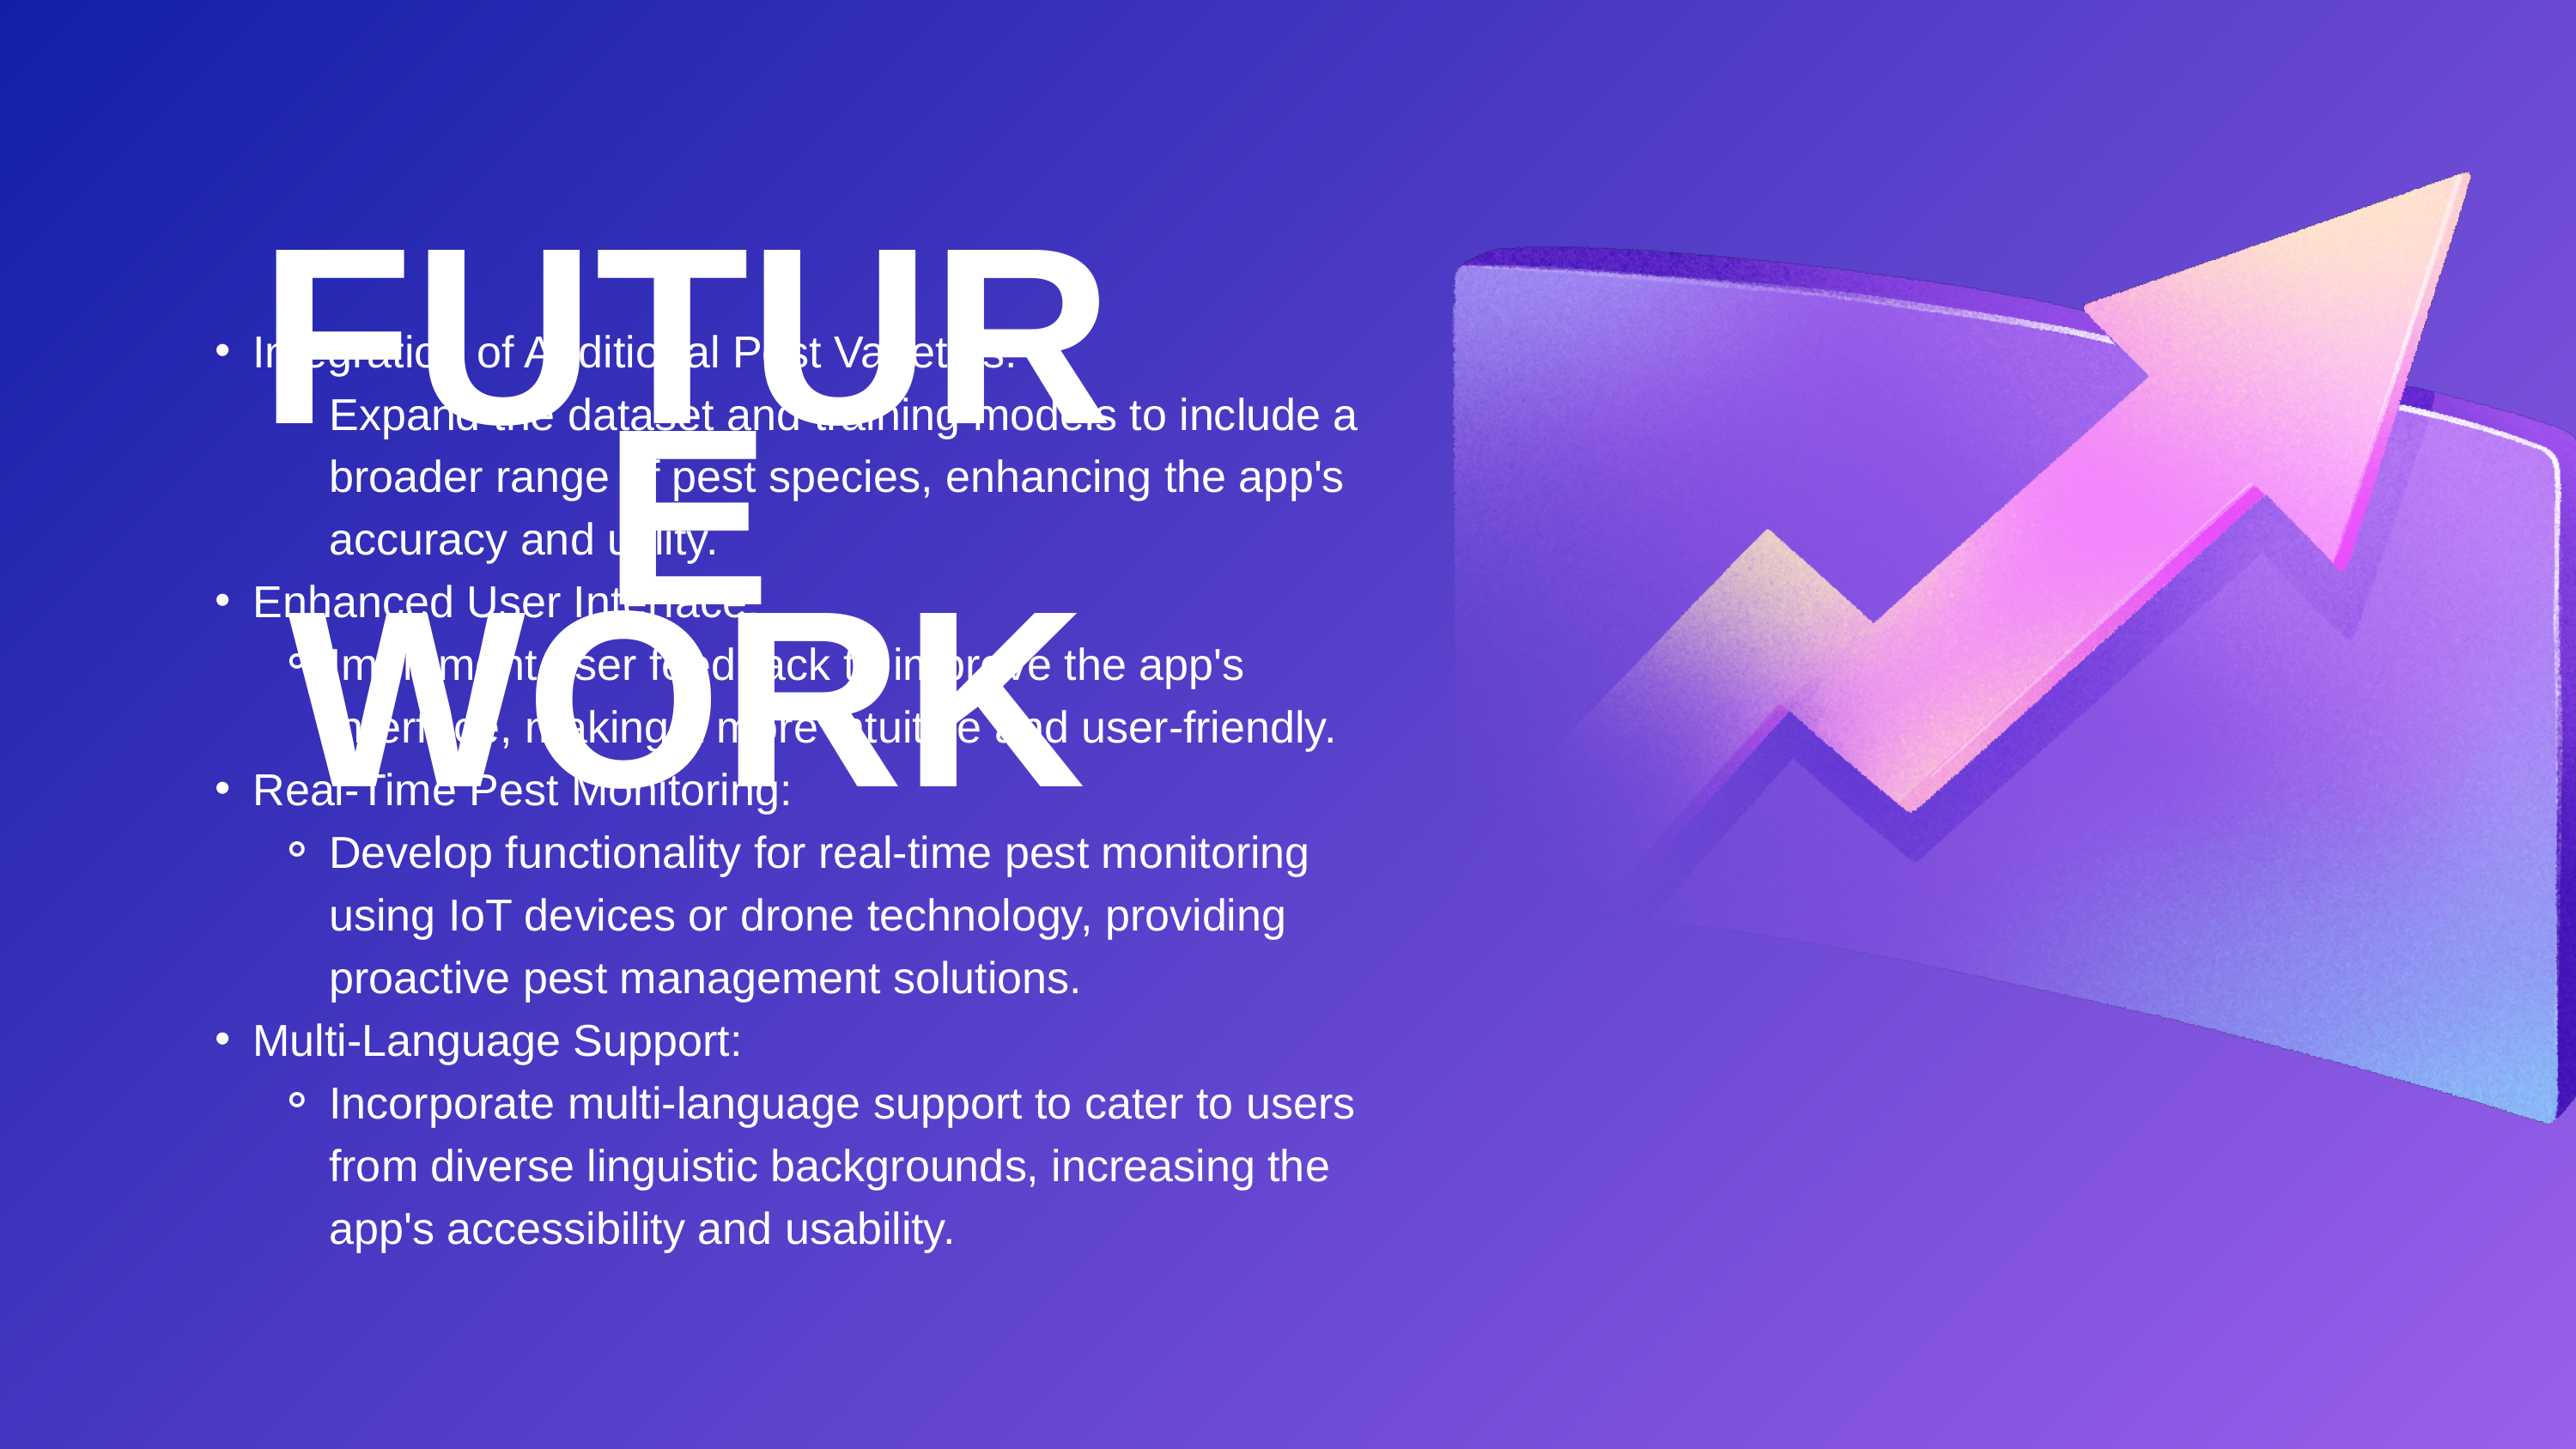

FUTURE WORK

Integration of Additional Pest Varieties:
Expand the dataset and training models to include a broader range of pest species, enhancing the app's accuracy and utility.
Enhanced User Interface:
Implement user feedback to improve the app's interface, making it more intuitive and user-friendly.
Real-Time Pest Monitoring:
Develop functionality for real-time pest monitoring using IoT devices or drone technology, providing proactive pest management solutions.
Multi-Language Support:
Incorporate multi-language support to cater to users from diverse linguistic backgrounds, increasing the app's accessibility and usability.